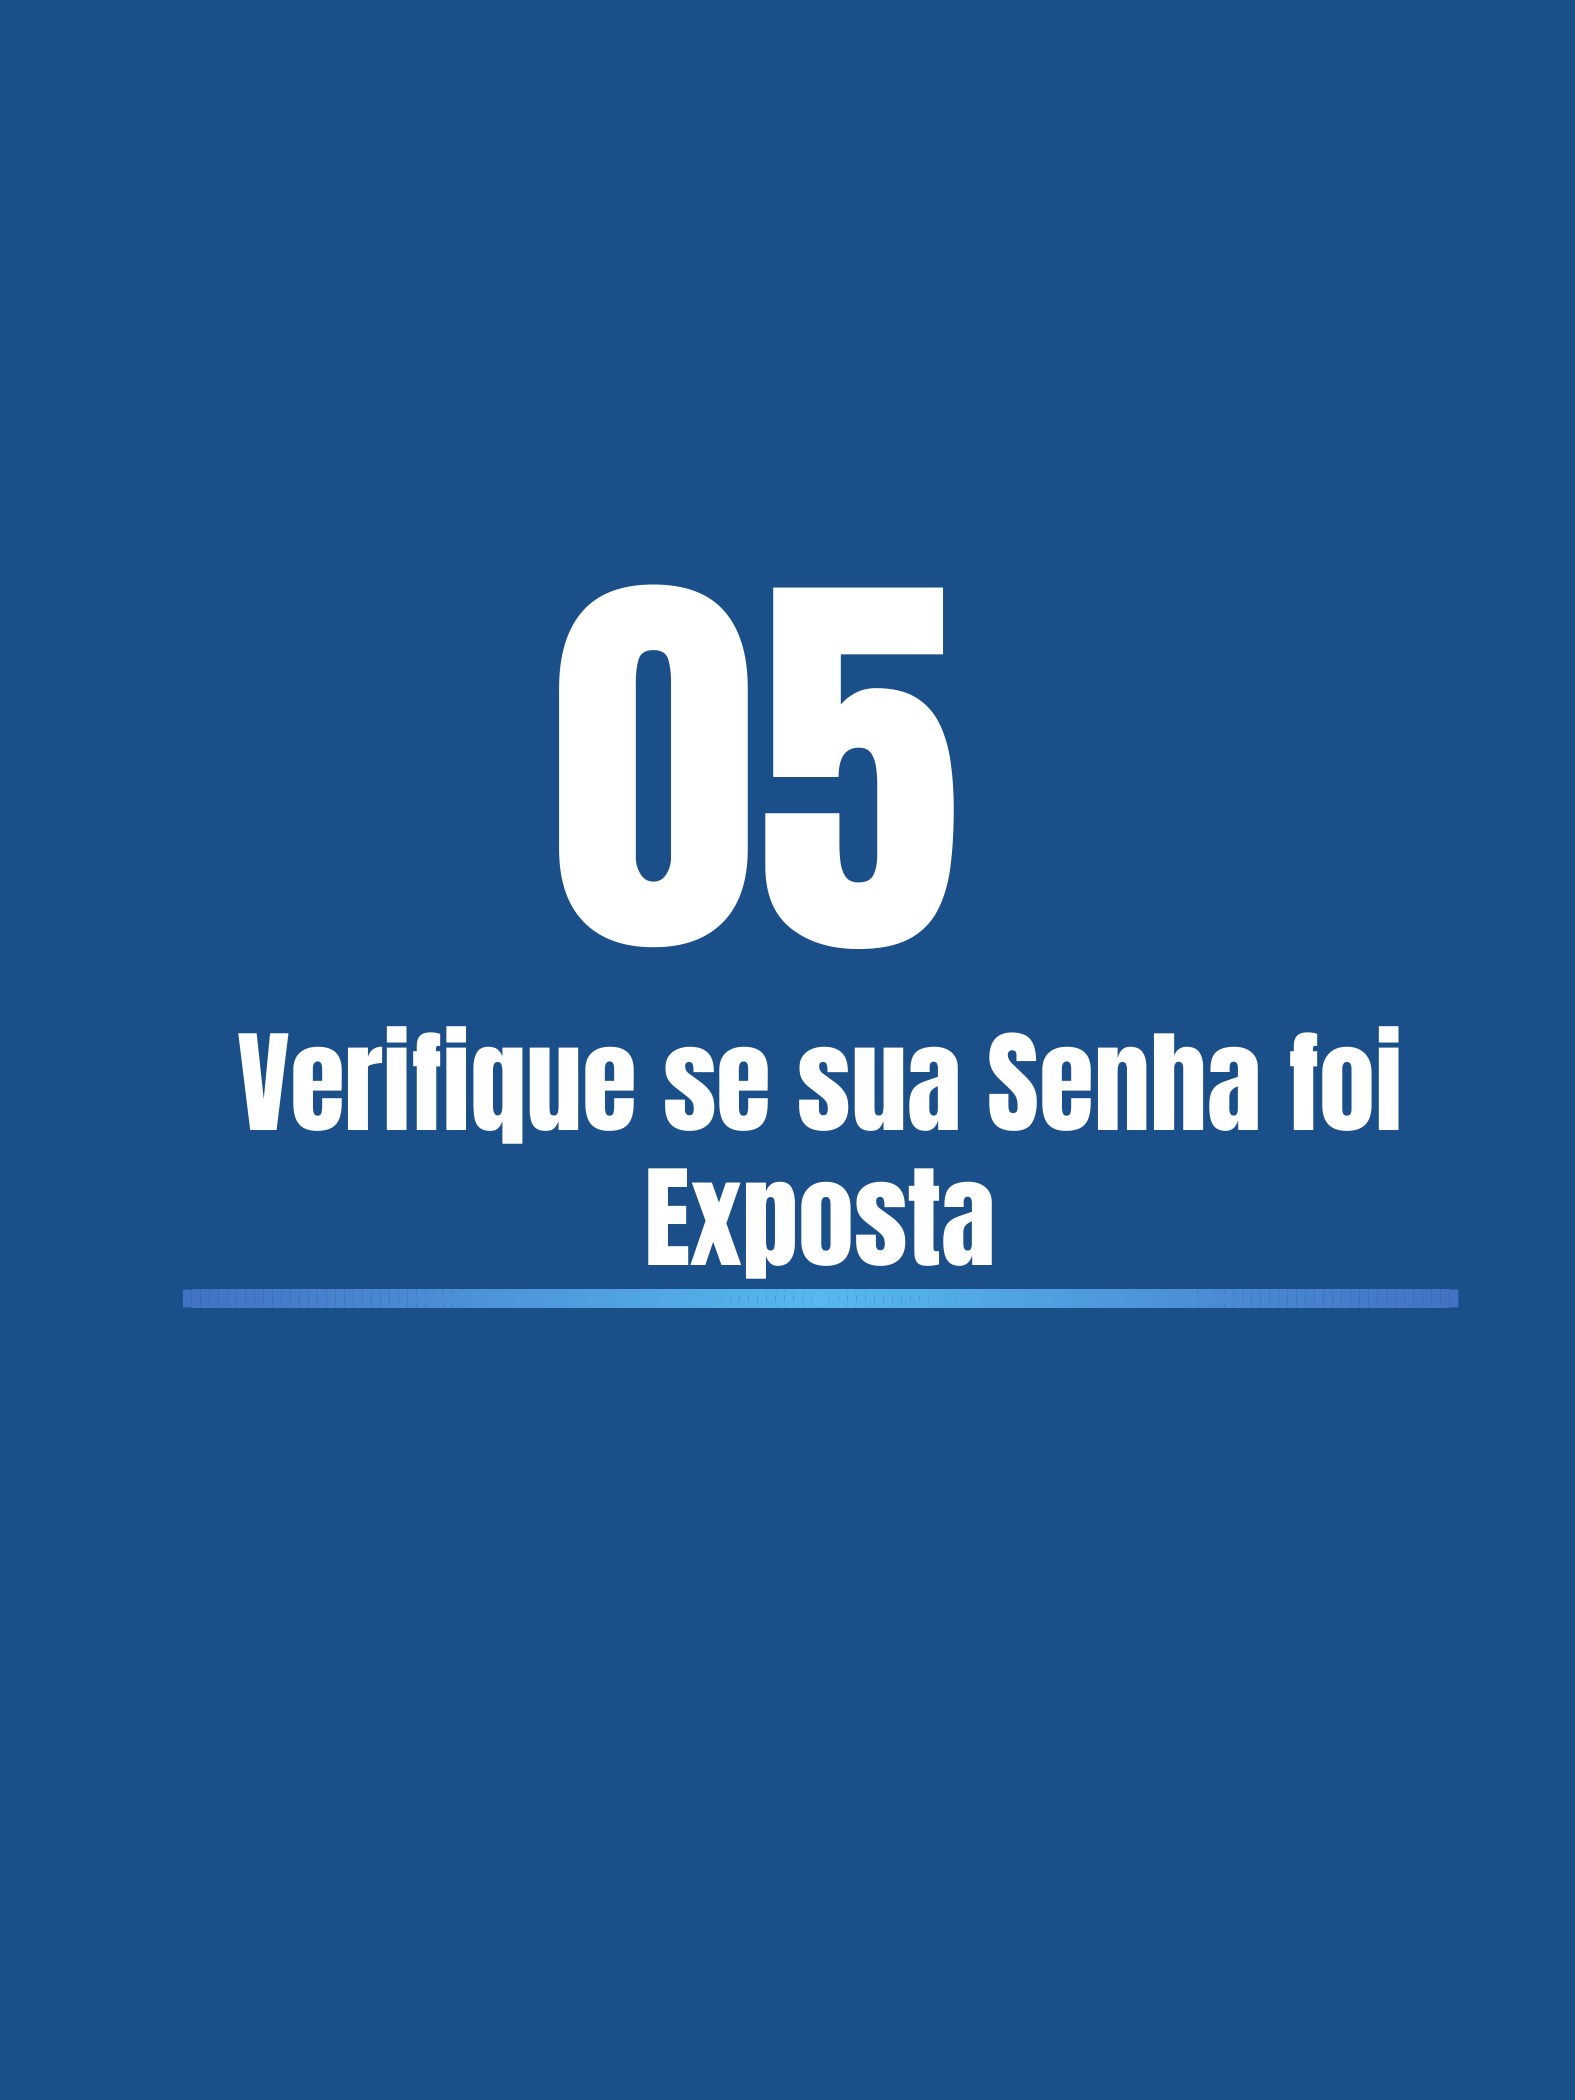

05
Verifique se sua Senha foi Exposta

Guia Prático:Dicas para Criar Senhas Seguras e como gerenciá-las - Michelle Garcia
14